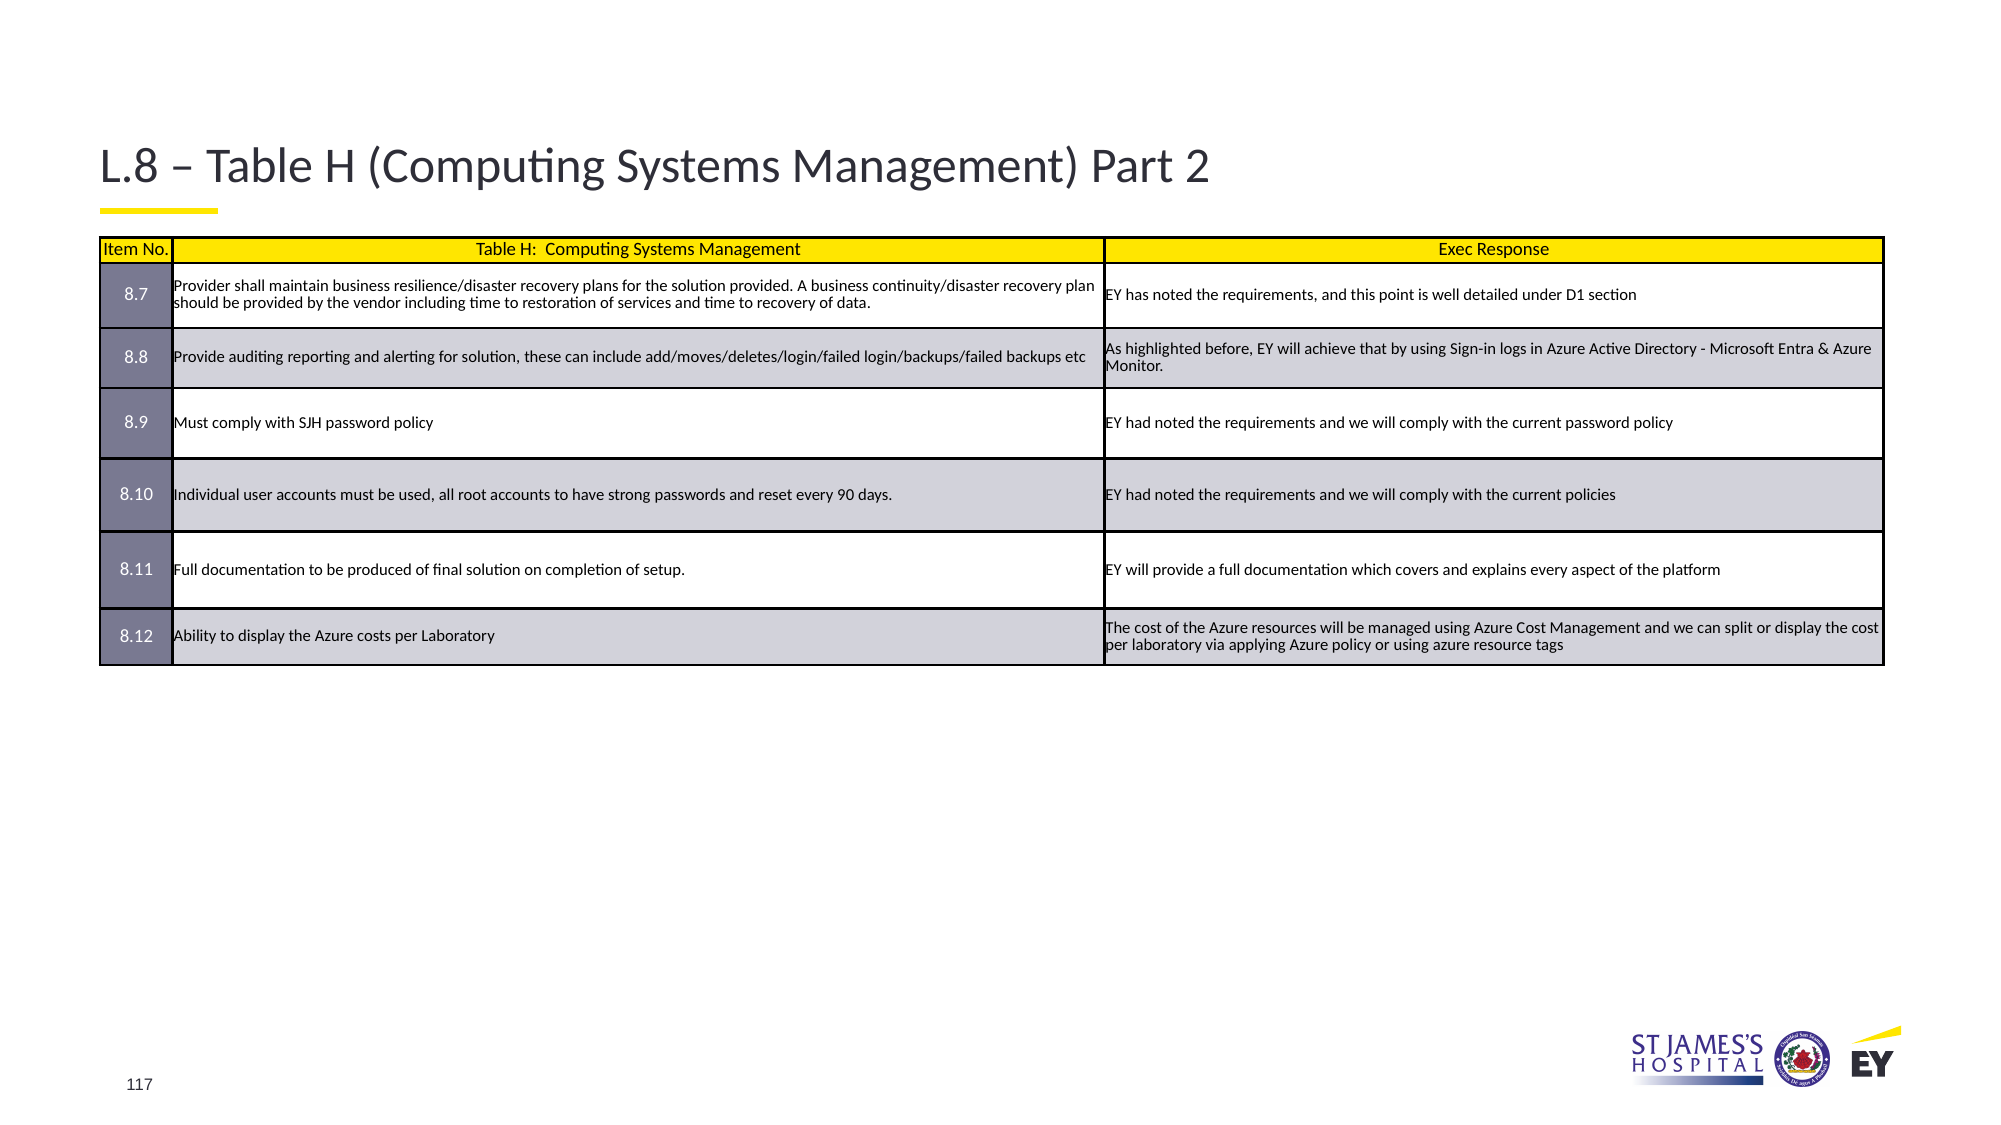

L.8 – Table H (Computing Systems Management) Part 2
| Item No. | Table H:  Computing Systems Management | Exec Response |
| --- | --- | --- |
| 8.7 | Provider shall maintain business resilience/disaster recovery plans for the solution provided. A business continuity/disaster recovery plan should be provided by the vendor including time to restoration of services and time to recovery of data. | EY has noted the requirements, and this point is well detailed under D1 section |
| 8.8 | Provide auditing reporting and alerting for solution, these can include add/moves/deletes/login/failed login/backups/failed backups etc | As highlighted before, EY will achieve that by using Sign-in logs in Azure Active Directory - Microsoft Entra & Azure Monitor. |
| 8.9 | Must comply with SJH password policy | EY had noted the requirements and we will comply with the current password policy |
| 8.10 | Individual user accounts must be used, all root accounts to have strong passwords and reset every 90 days. | EY had noted the requirements and we will comply with the current policies |
| 8.11 | Full documentation to be produced of final solution on completion of setup. | EY will provide a full documentation which covers and explains every aspect of the platform |
| 8.12 | Ability to display the Azure costs per Laboratory | The cost of the Azure resources will be managed using Azure Cost Management and we can split or display the cost per laboratory via applying Azure policy or using azure resource tags |